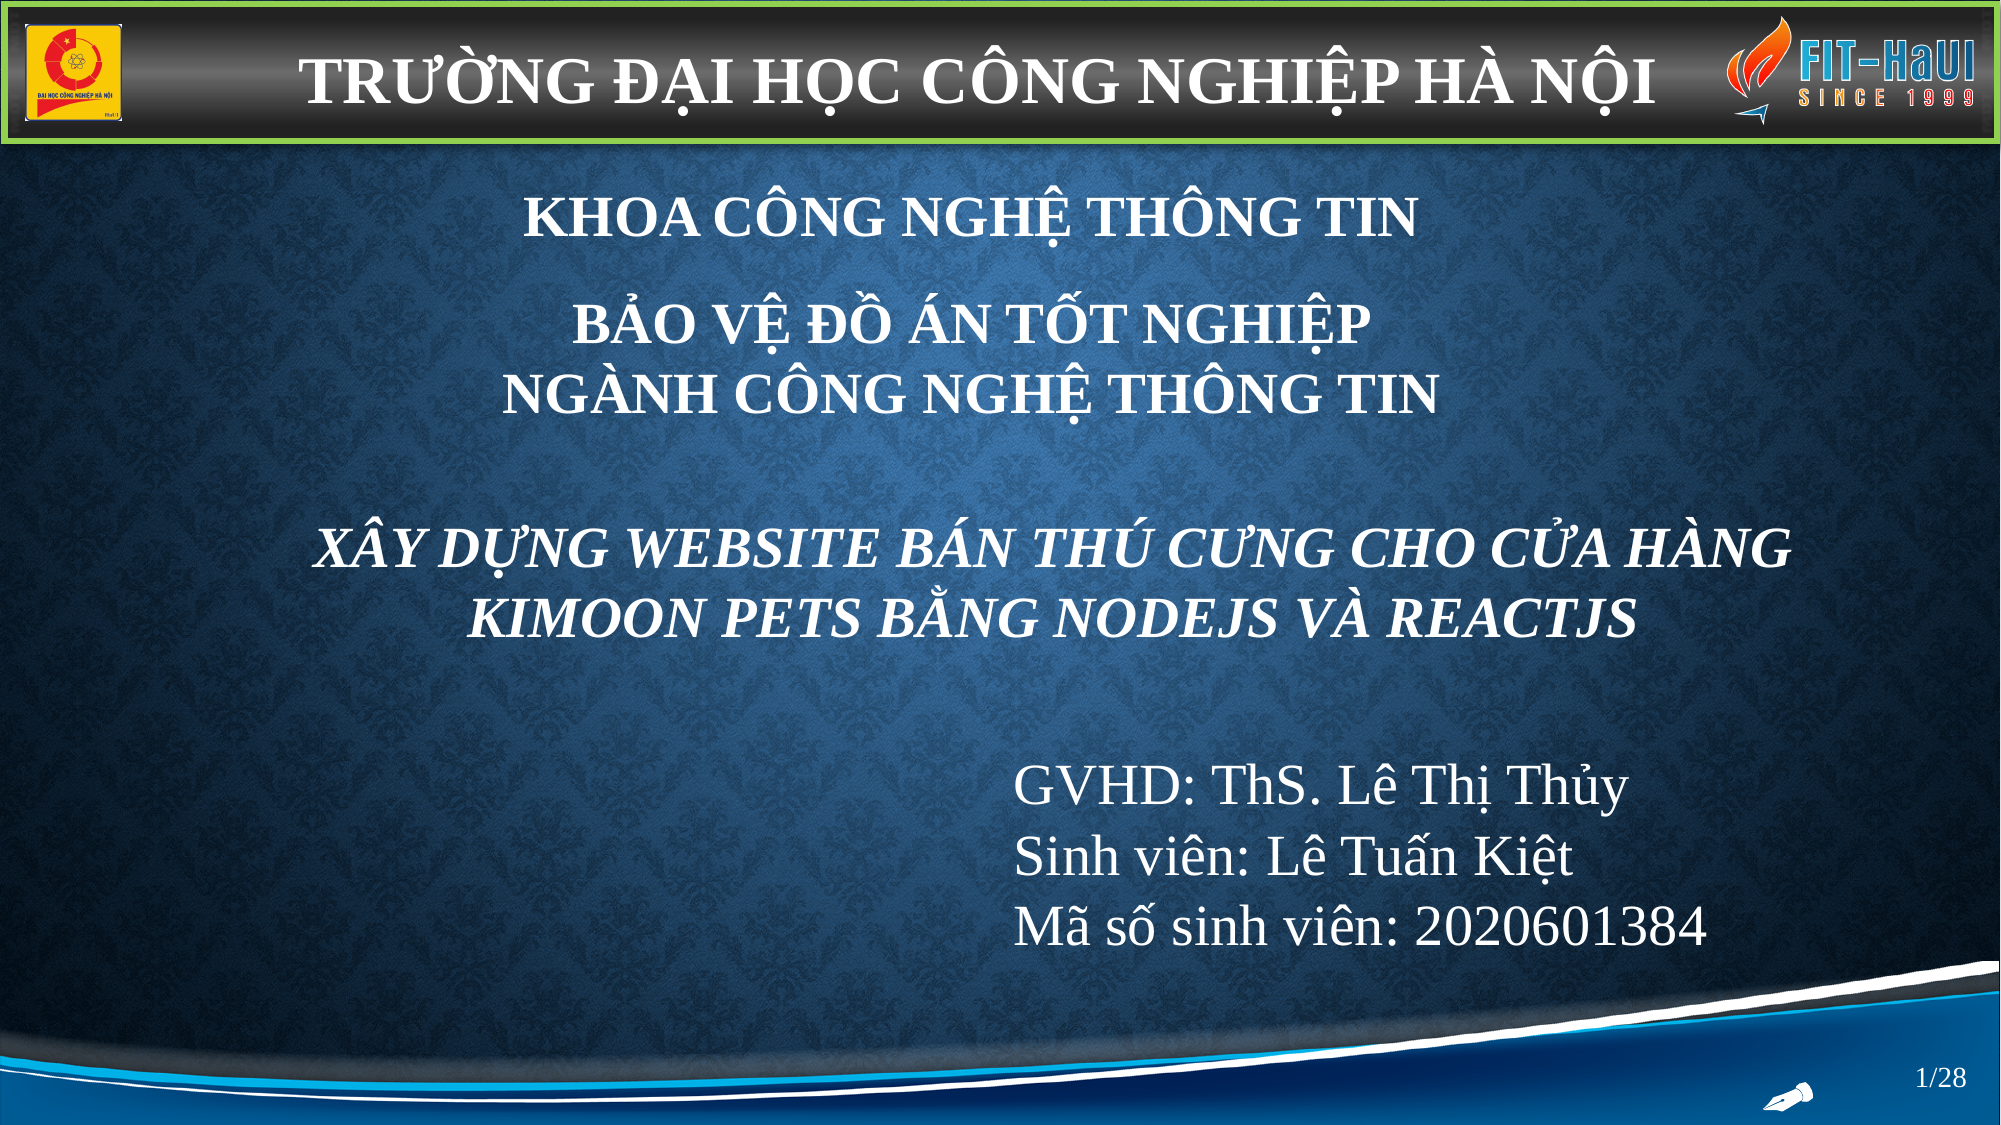

TRƯỜNG ĐẠI HỌC CÔNG NGHIỆP HÀ NỘI
KHOA CÔNG NGHỆ THÔNG TIN
BẢO VỆ ĐỒ ÁN TỐT NGHIỆP
NGÀNH CÔNG NGHỆ THÔNG TIN
XÂY DỰNG WEBSITE BÁN THÚ CƯNG CHO CỬA HÀNG KIMOON PETS BẰNG NODEJS VÀ REACTJS
GVHD: ThS. Lê Thị Thủy
Sinh viên: Lê Tuấn Kiệt
Mã số sinh viên: 2020601384
1/28